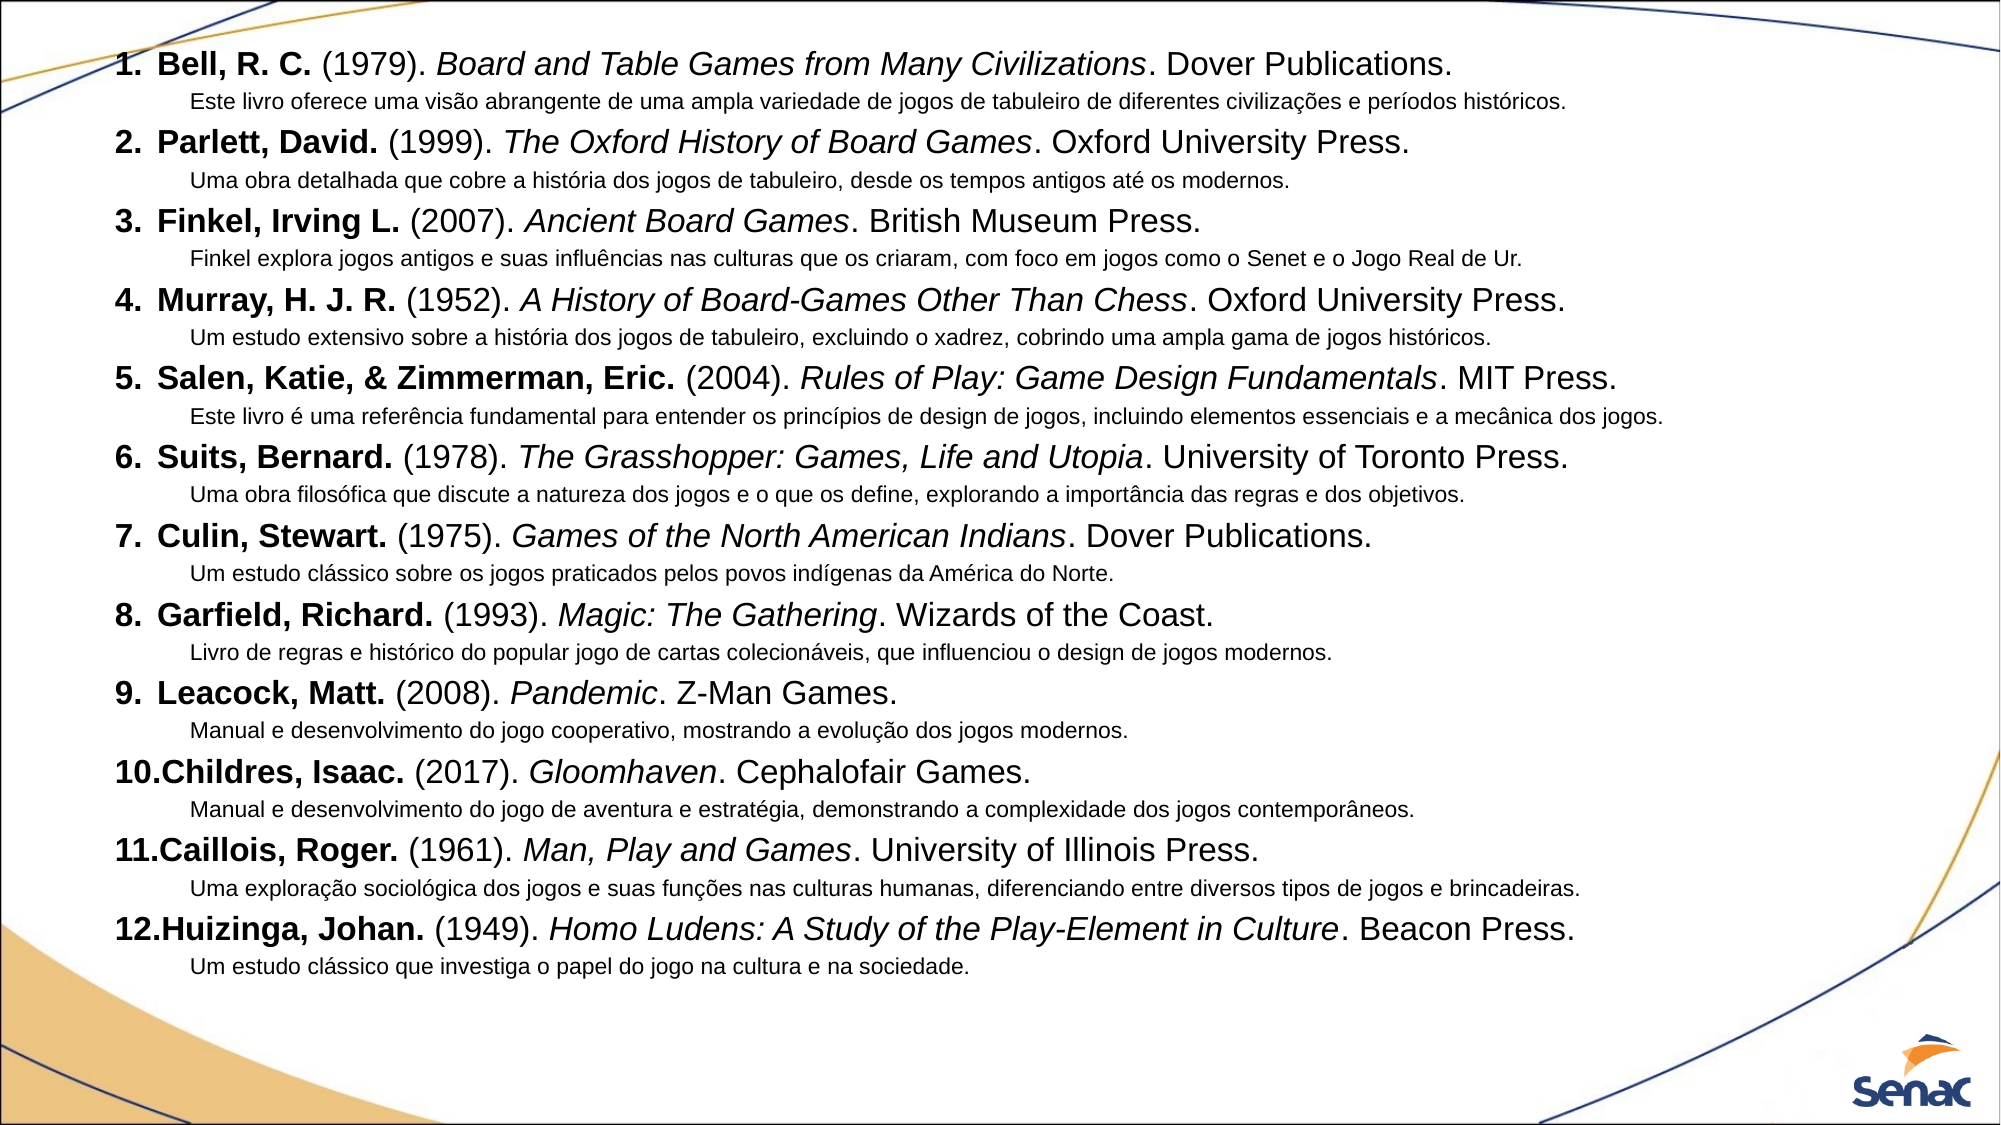

Bell, R. C. (1979). Board and Table Games from Many Civilizations. Dover Publications.
Este livro oferece uma visão abrangente de uma ampla variedade de jogos de tabuleiro de diferentes civilizações e períodos históricos.
Parlett, David. (1999). The Oxford History of Board Games. Oxford University Press.
Uma obra detalhada que cobre a história dos jogos de tabuleiro, desde os tempos antigos até os modernos.
Finkel, Irving L. (2007). Ancient Board Games. British Museum Press.
Finkel explora jogos antigos e suas influências nas culturas que os criaram, com foco em jogos como o Senet e o Jogo Real de Ur.
Murray, H. J. R. (1952). A History of Board-Games Other Than Chess. Oxford University Press.
Um estudo extensivo sobre a história dos jogos de tabuleiro, excluindo o xadrez, cobrindo uma ampla gama de jogos históricos.
Salen, Katie, & Zimmerman, Eric. (2004). Rules of Play: Game Design Fundamentals. MIT Press.
Este livro é uma referência fundamental para entender os princípios de design de jogos, incluindo elementos essenciais e a mecânica dos jogos.
Suits, Bernard. (1978). The Grasshopper: Games, Life and Utopia. University of Toronto Press.
Uma obra filosófica que discute a natureza dos jogos e o que os define, explorando a importância das regras e dos objetivos.
Culin, Stewart. (1975). Games of the North American Indians. Dover Publications.
Um estudo clássico sobre os jogos praticados pelos povos indígenas da América do Norte.
Garfield, Richard. (1993). Magic: The Gathering. Wizards of the Coast.
Livro de regras e histórico do popular jogo de cartas colecionáveis, que influenciou o design de jogos modernos.
Leacock, Matt. (2008). Pandemic. Z-Man Games.
Manual e desenvolvimento do jogo cooperativo, mostrando a evolução dos jogos modernos.
Childres, Isaac. (2017). Gloomhaven. Cephalofair Games.
Manual e desenvolvimento do jogo de aventura e estratégia, demonstrando a complexidade dos jogos contemporâneos.
Caillois, Roger. (1961). Man, Play and Games. University of Illinois Press.
Uma exploração sociológica dos jogos e suas funções nas culturas humanas, diferenciando entre diversos tipos de jogos e brincadeiras.
Huizinga, Johan. (1949). Homo Ludens: A Study of the Play-Element in Culture. Beacon Press.
Um estudo clássico que investiga o papel do jogo na cultura e na sociedade.